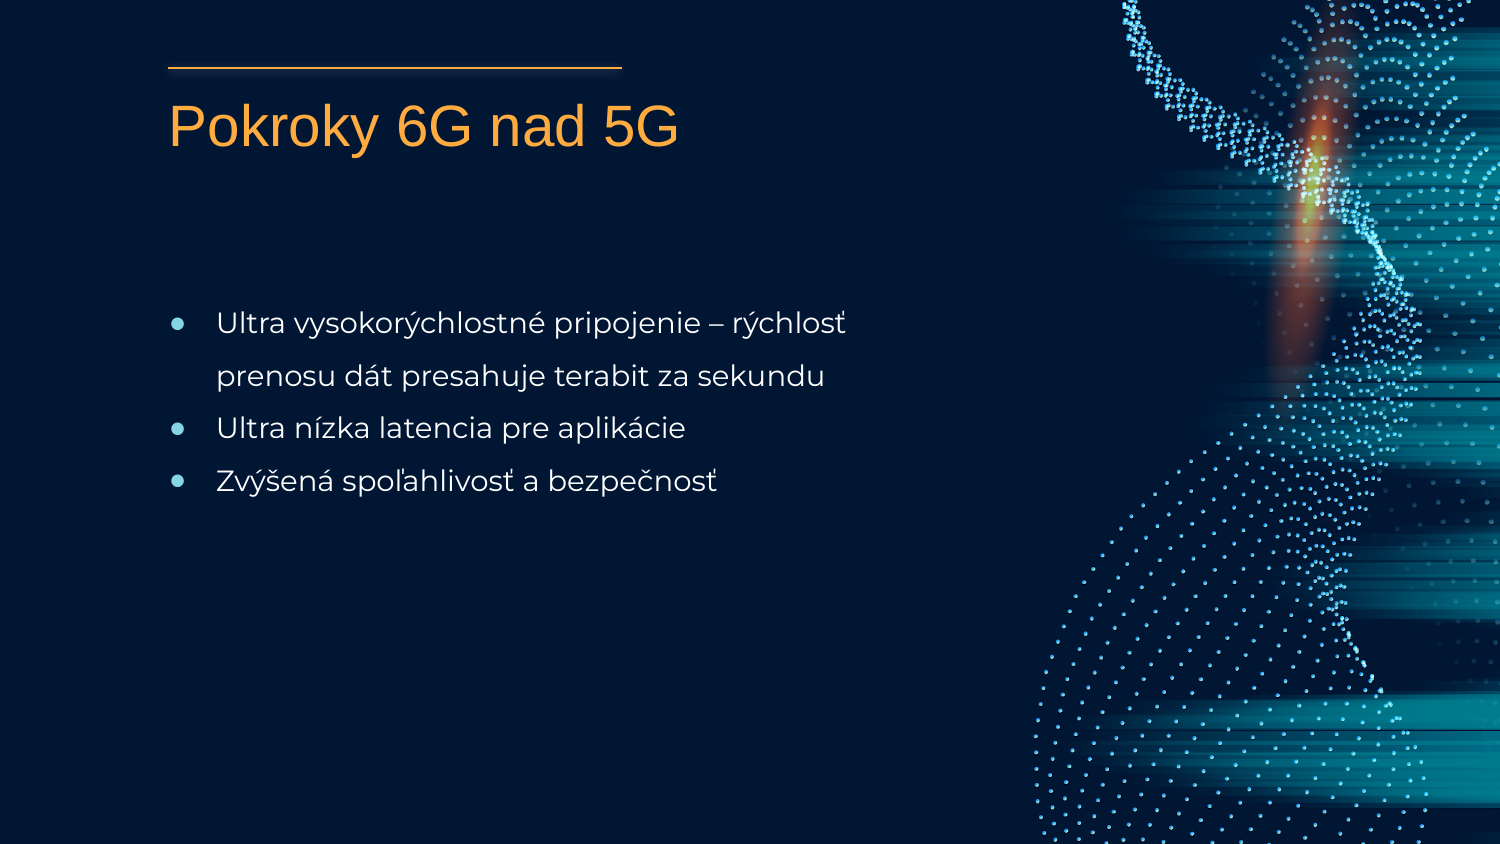

# Pokroky 6G nad 5G
Ultra vysokorýchlostné pripojenie – rýchlosť prenosu dát presahuje terabit za sekundu
Ultra nízka latencia pre aplikácie
Zvýšená spoľahlivosť a bezpečnosť